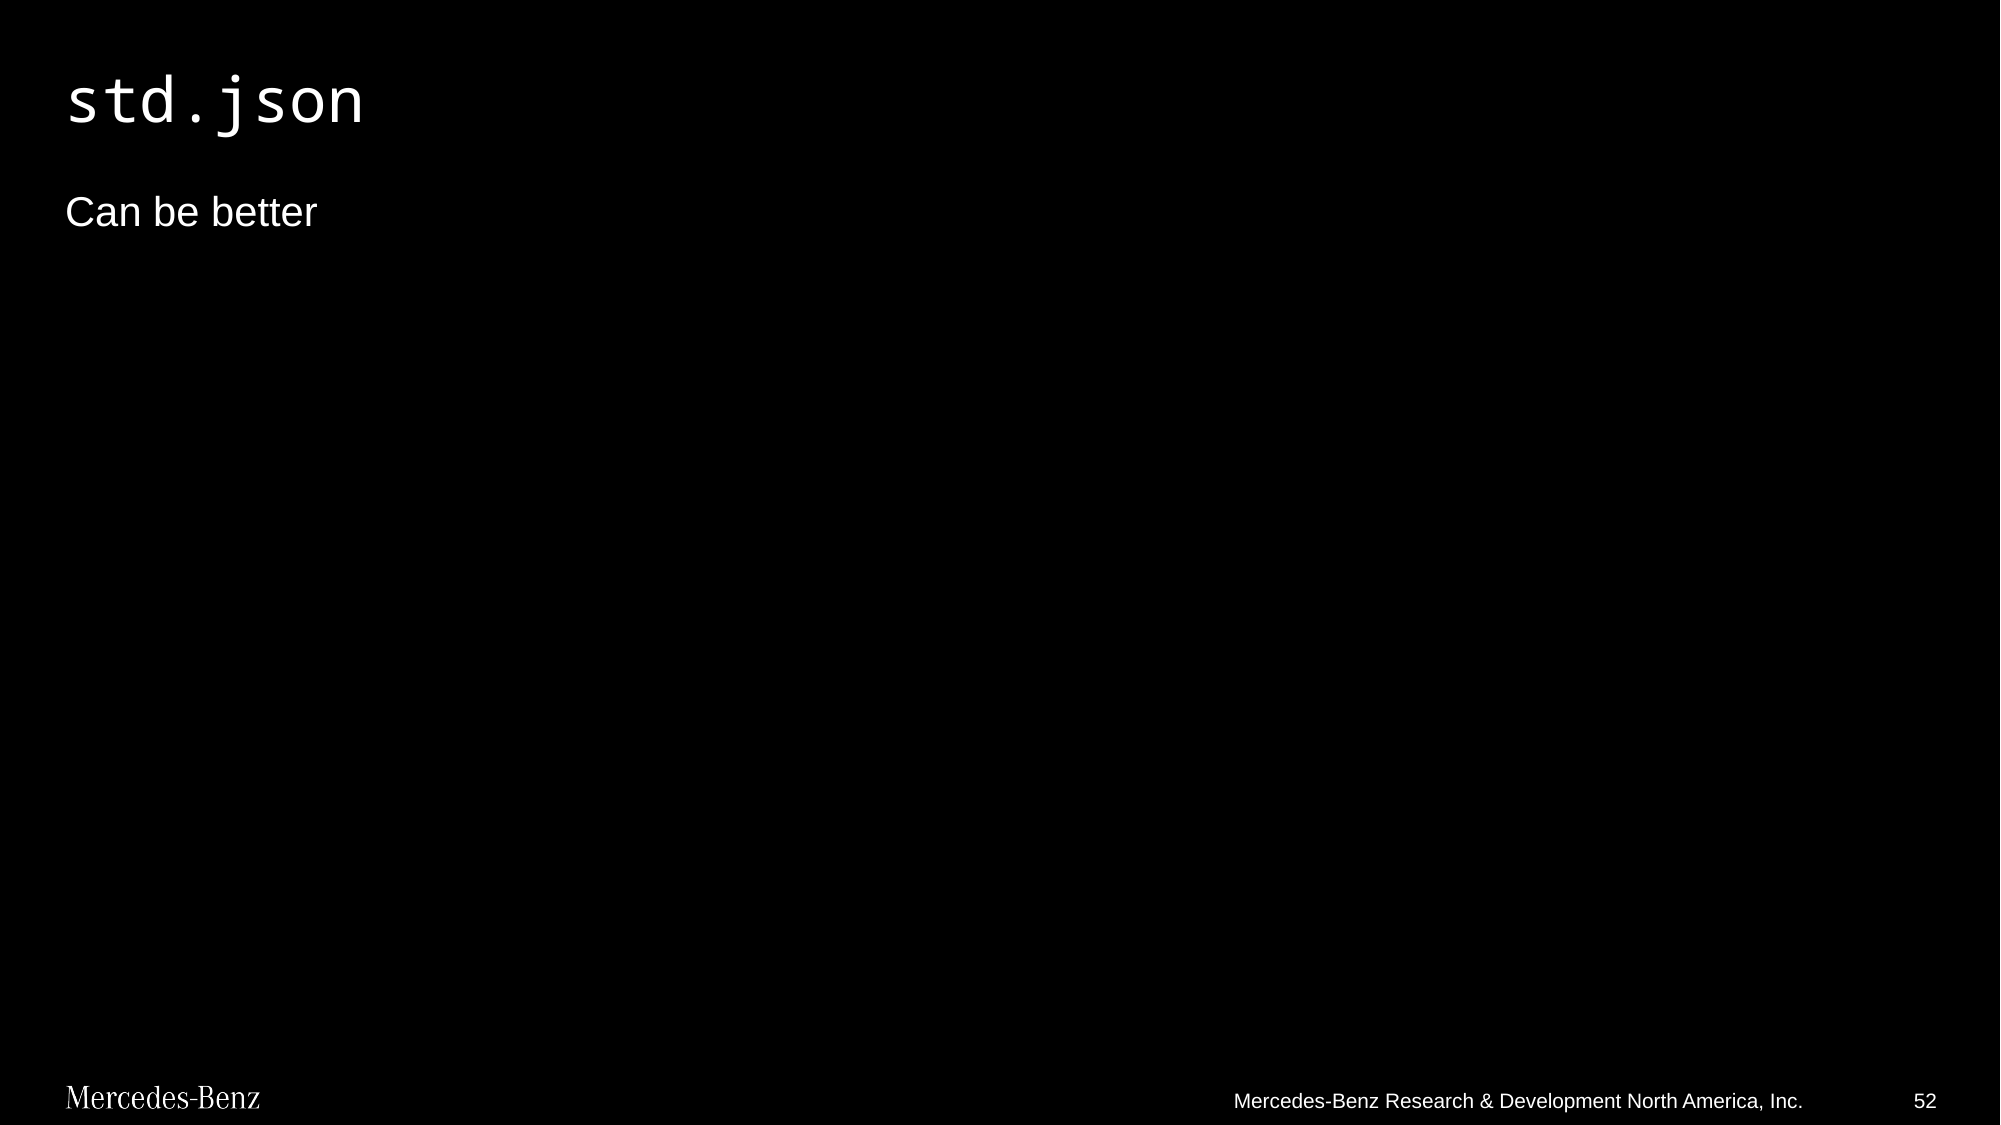

# std.json
Can be better

Mercedes-Benz Research & Development North America, Inc.
52